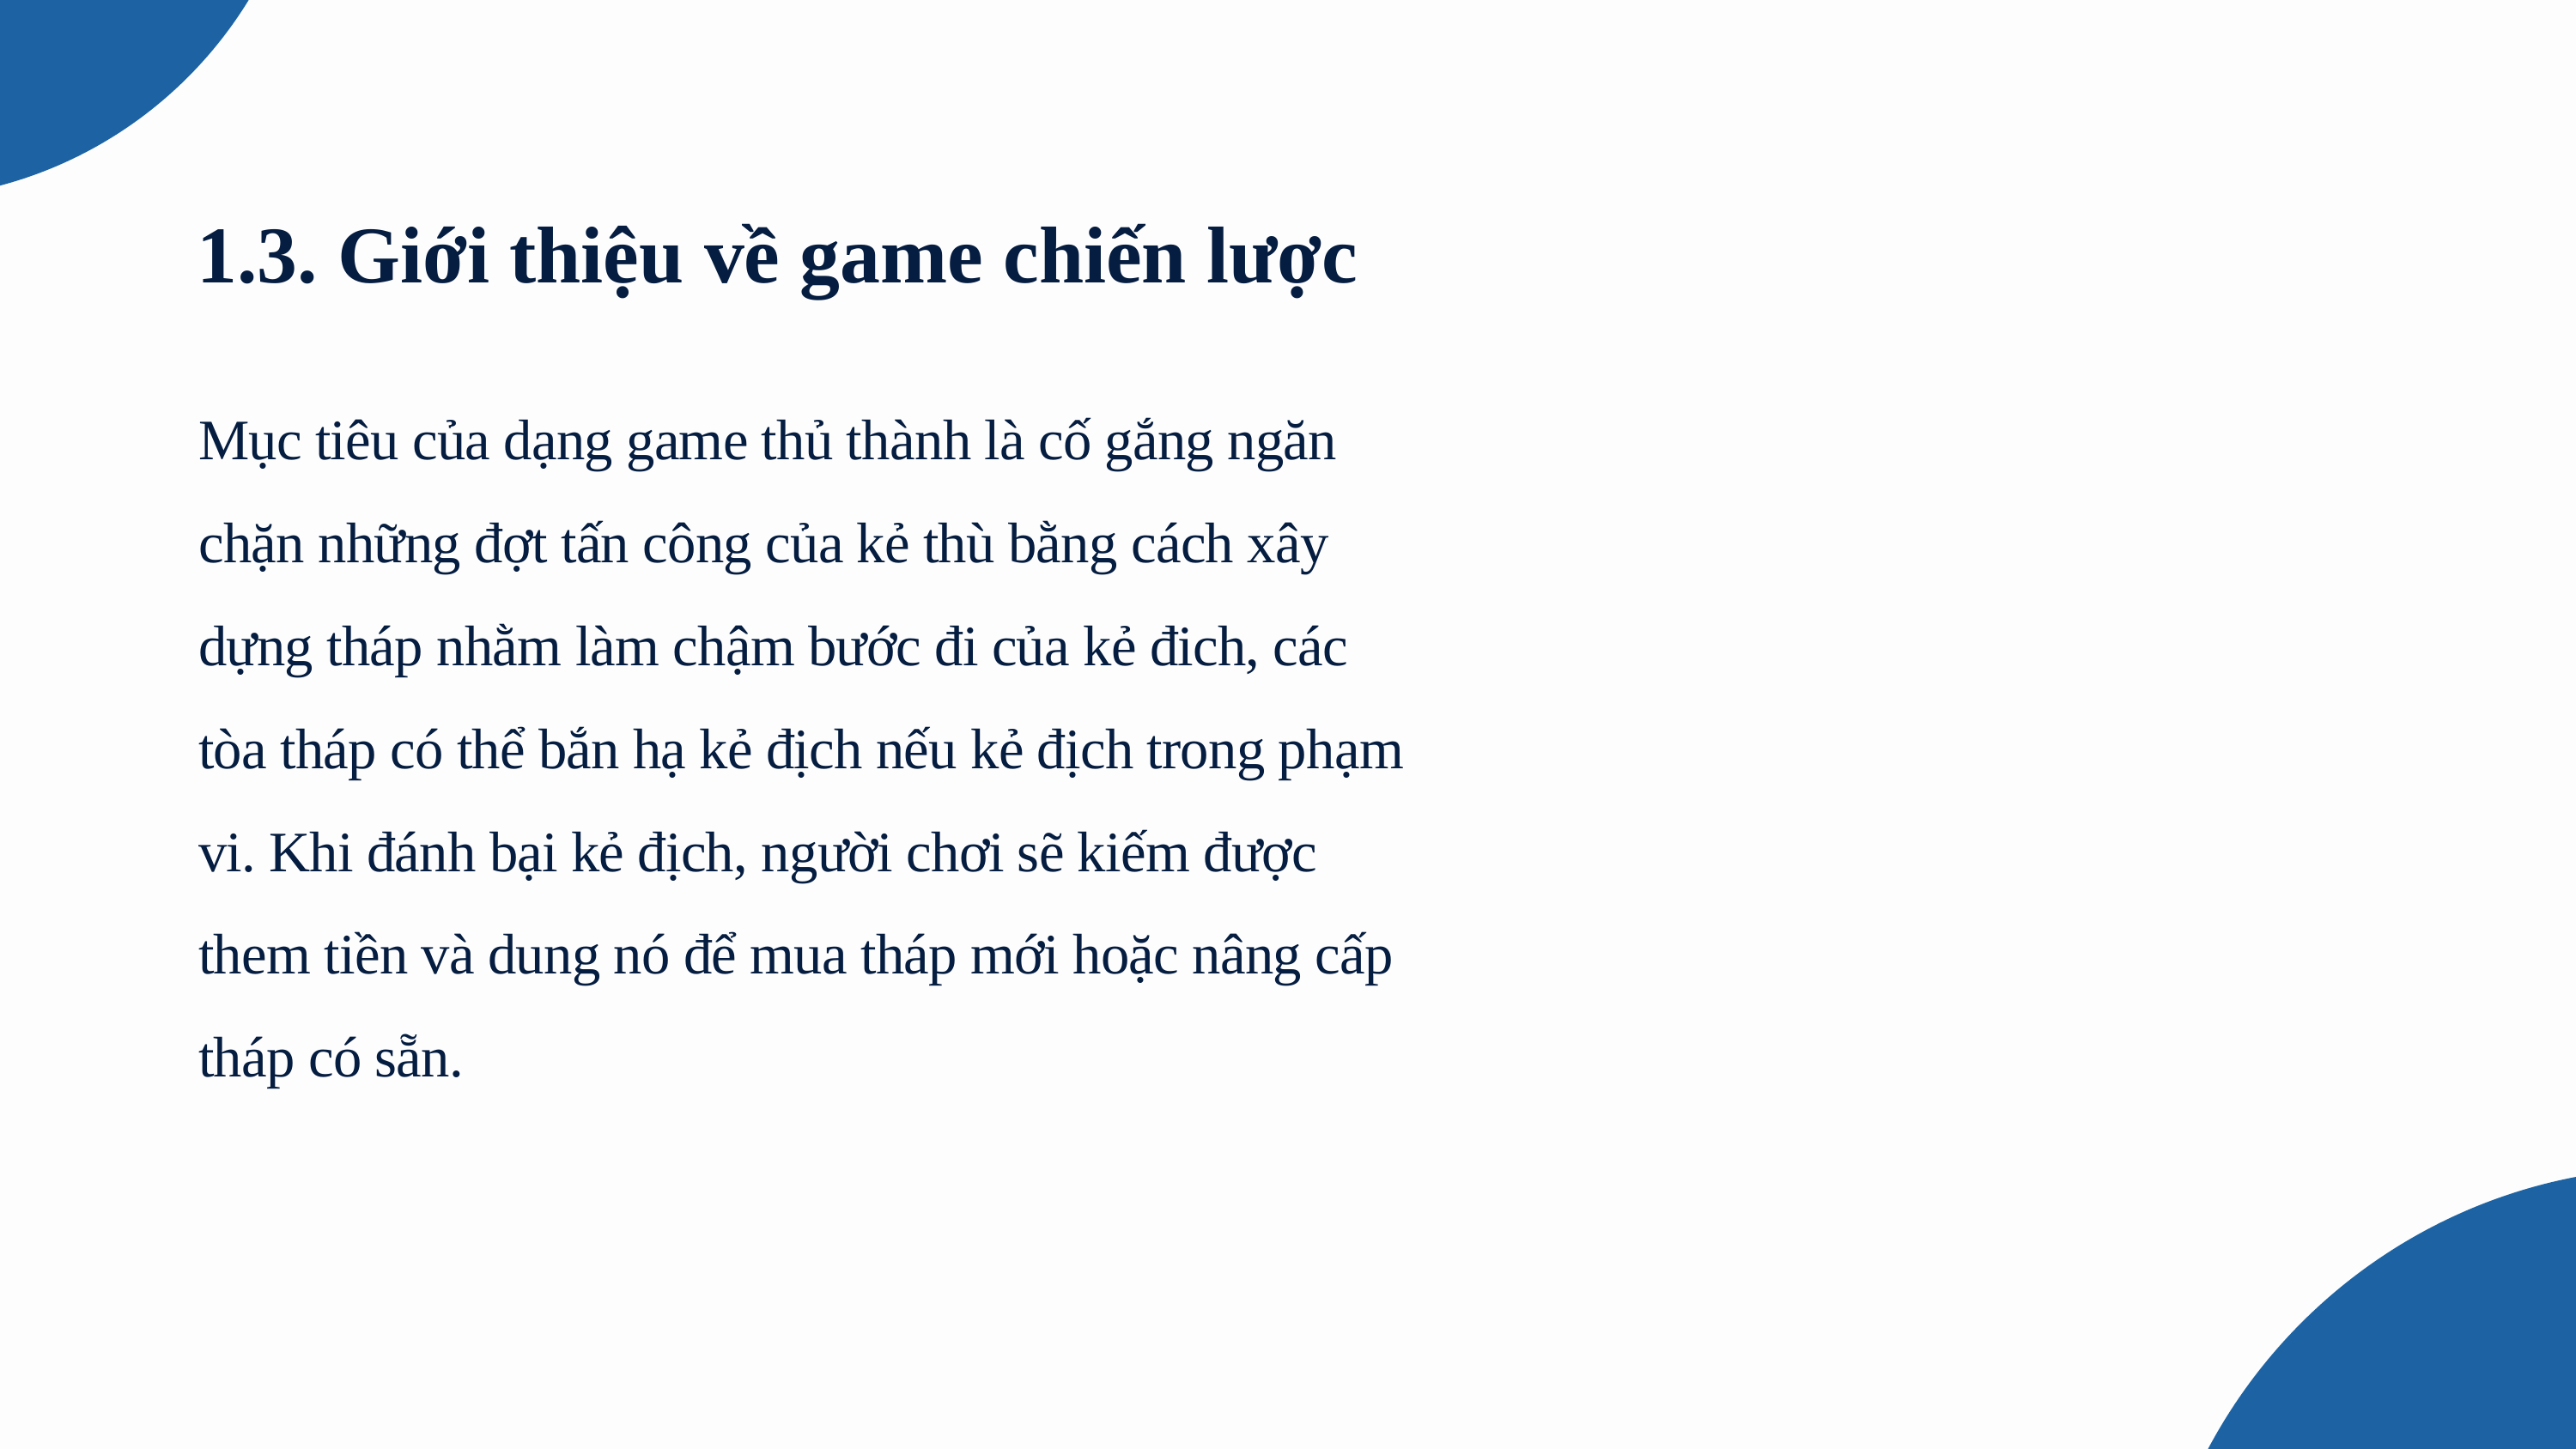

1.3. Giới thiệu về game chiến lược
Statistics
Mục tiêu của dạng game thủ thành là cố gắng ngăn chặn những đợt tấn công của kẻ thù bằng cách xây dựng tháp nhằm làm chậm bước đi của kẻ đich, các tòa tháp có thể bắn hạ kẻ địch nếu kẻ địch trong phạm vi. Khi đánh bại kẻ địch, người chơi sẽ kiếm được them tiền và dung nó để mua tháp mới hoặc nâng cấp tháp có sẵn.
Lorem ipsum dolor sit amet, consectetur adipiscing elit. Integer nec sagittis mauris, vitae vehicula urna. Curabitur ultrices urna sit amet magna ultricies ornare. Curabitur ligula.
80%
10%
Revenue Growth
Return on Investment
20%
75%
Customer Acquisition Cost
Customer Satisfaction